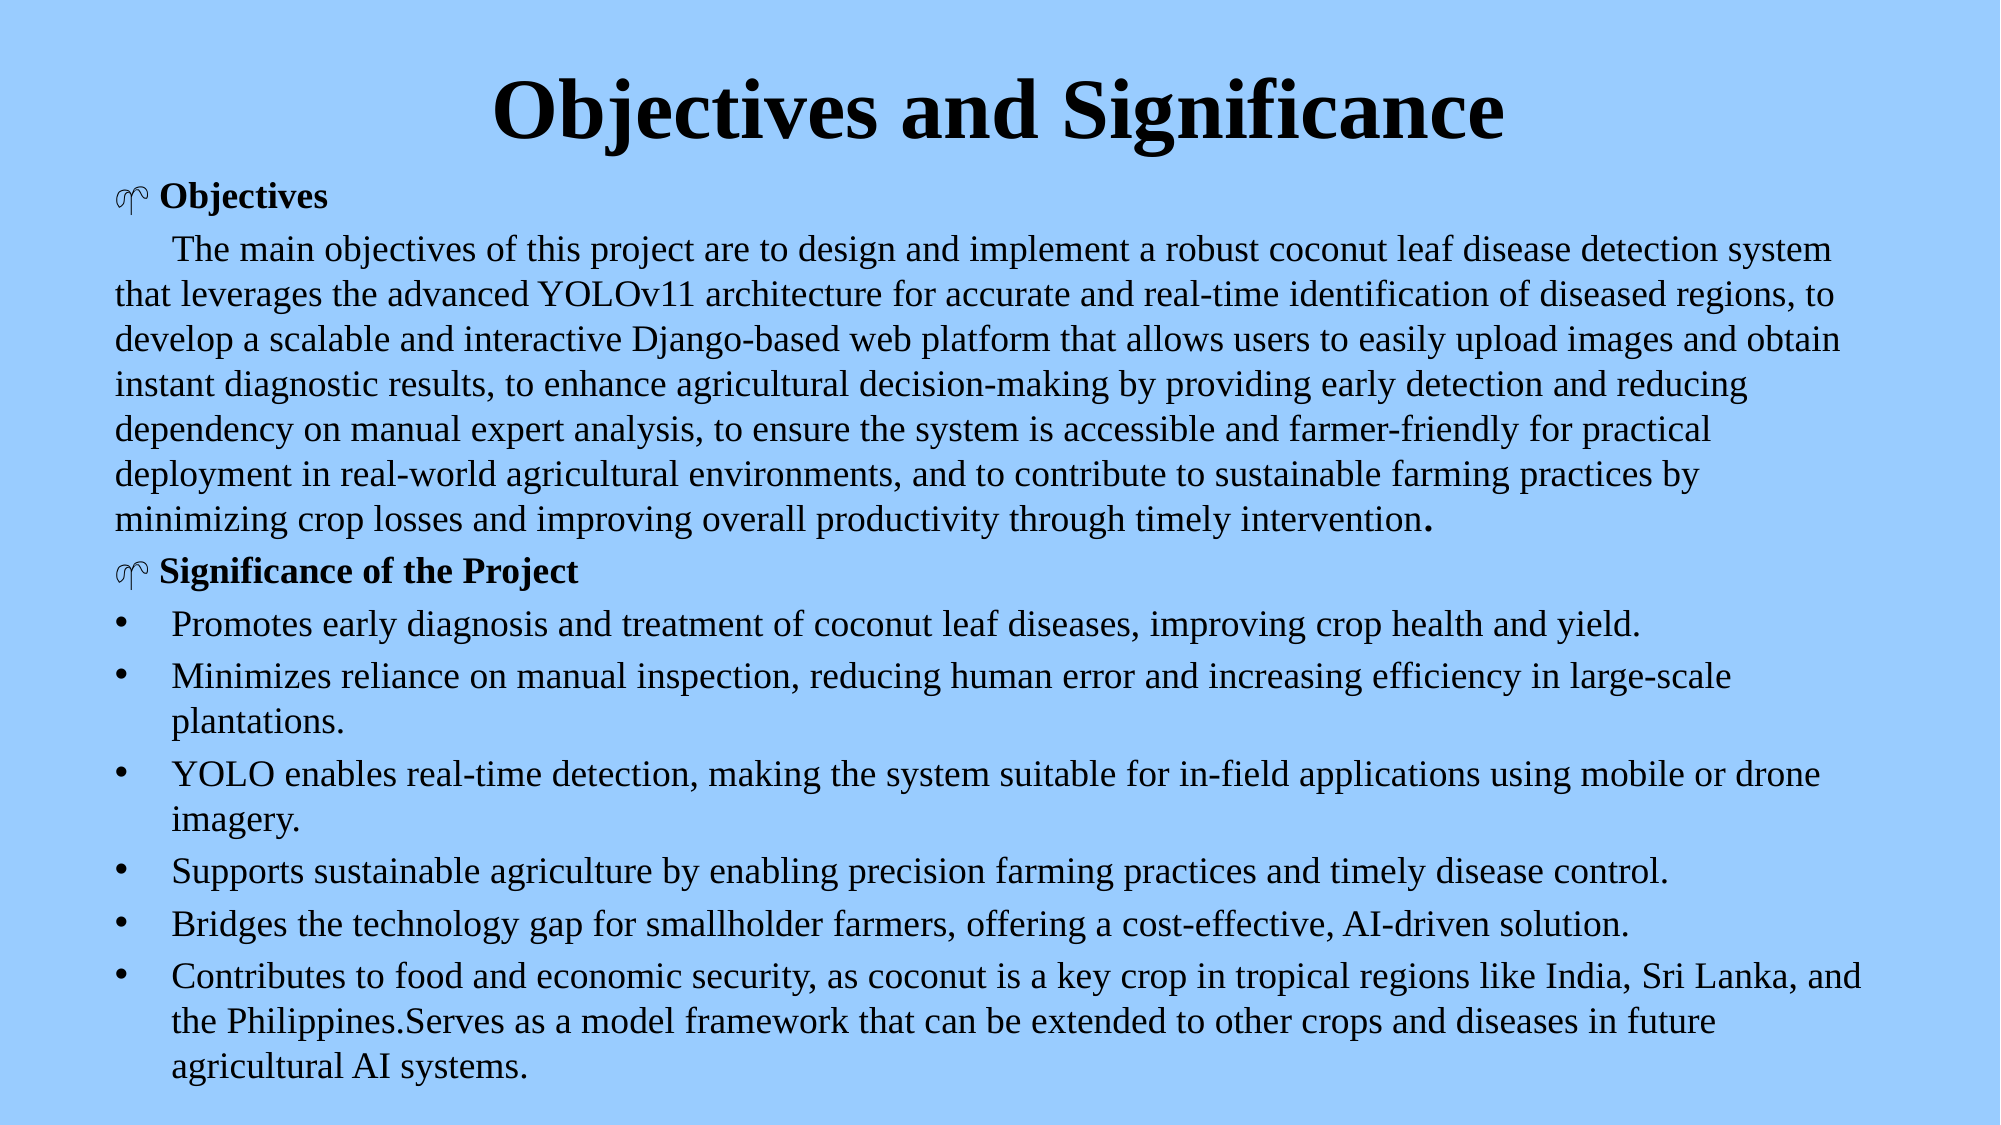

# Objectives and Significance
🌱 Objectives
      The main objectives of this project are to design and implement a robust coconut leaf disease detection system that leverages the advanced YOLOv11 architecture for accurate and real-time identification of diseased regions, to develop a scalable and interactive Django-based web platform that allows users to easily upload images and obtain instant diagnostic results, to enhance agricultural decision-making by providing early detection and reducing dependency on manual expert analysis, to ensure the system is accessible and farmer-friendly for practical deployment in real-world agricultural environments, and to contribute to sustainable farming practices by minimizing crop losses and improving overall productivity through timely intervention.
🌱 Significance of the Project
Promotes early diagnosis and treatment of coconut leaf diseases, improving crop health and yield.
Minimizes reliance on manual inspection, reducing human error and increasing efficiency in large-scale plantations.
YOLO enables real-time detection, making the system suitable for in-field applications using mobile or drone imagery.
Supports sustainable agriculture by enabling precision farming practices and timely disease control.
Bridges the technology gap for smallholder farmers, offering a cost-effective, AI-driven solution.
Contributes to food and economic security, as coconut is a key crop in tropical regions like India, Sri Lanka, and the Philippines.Serves as a model framework that can be extended to other crops and diseases in future agricultural AI systems.